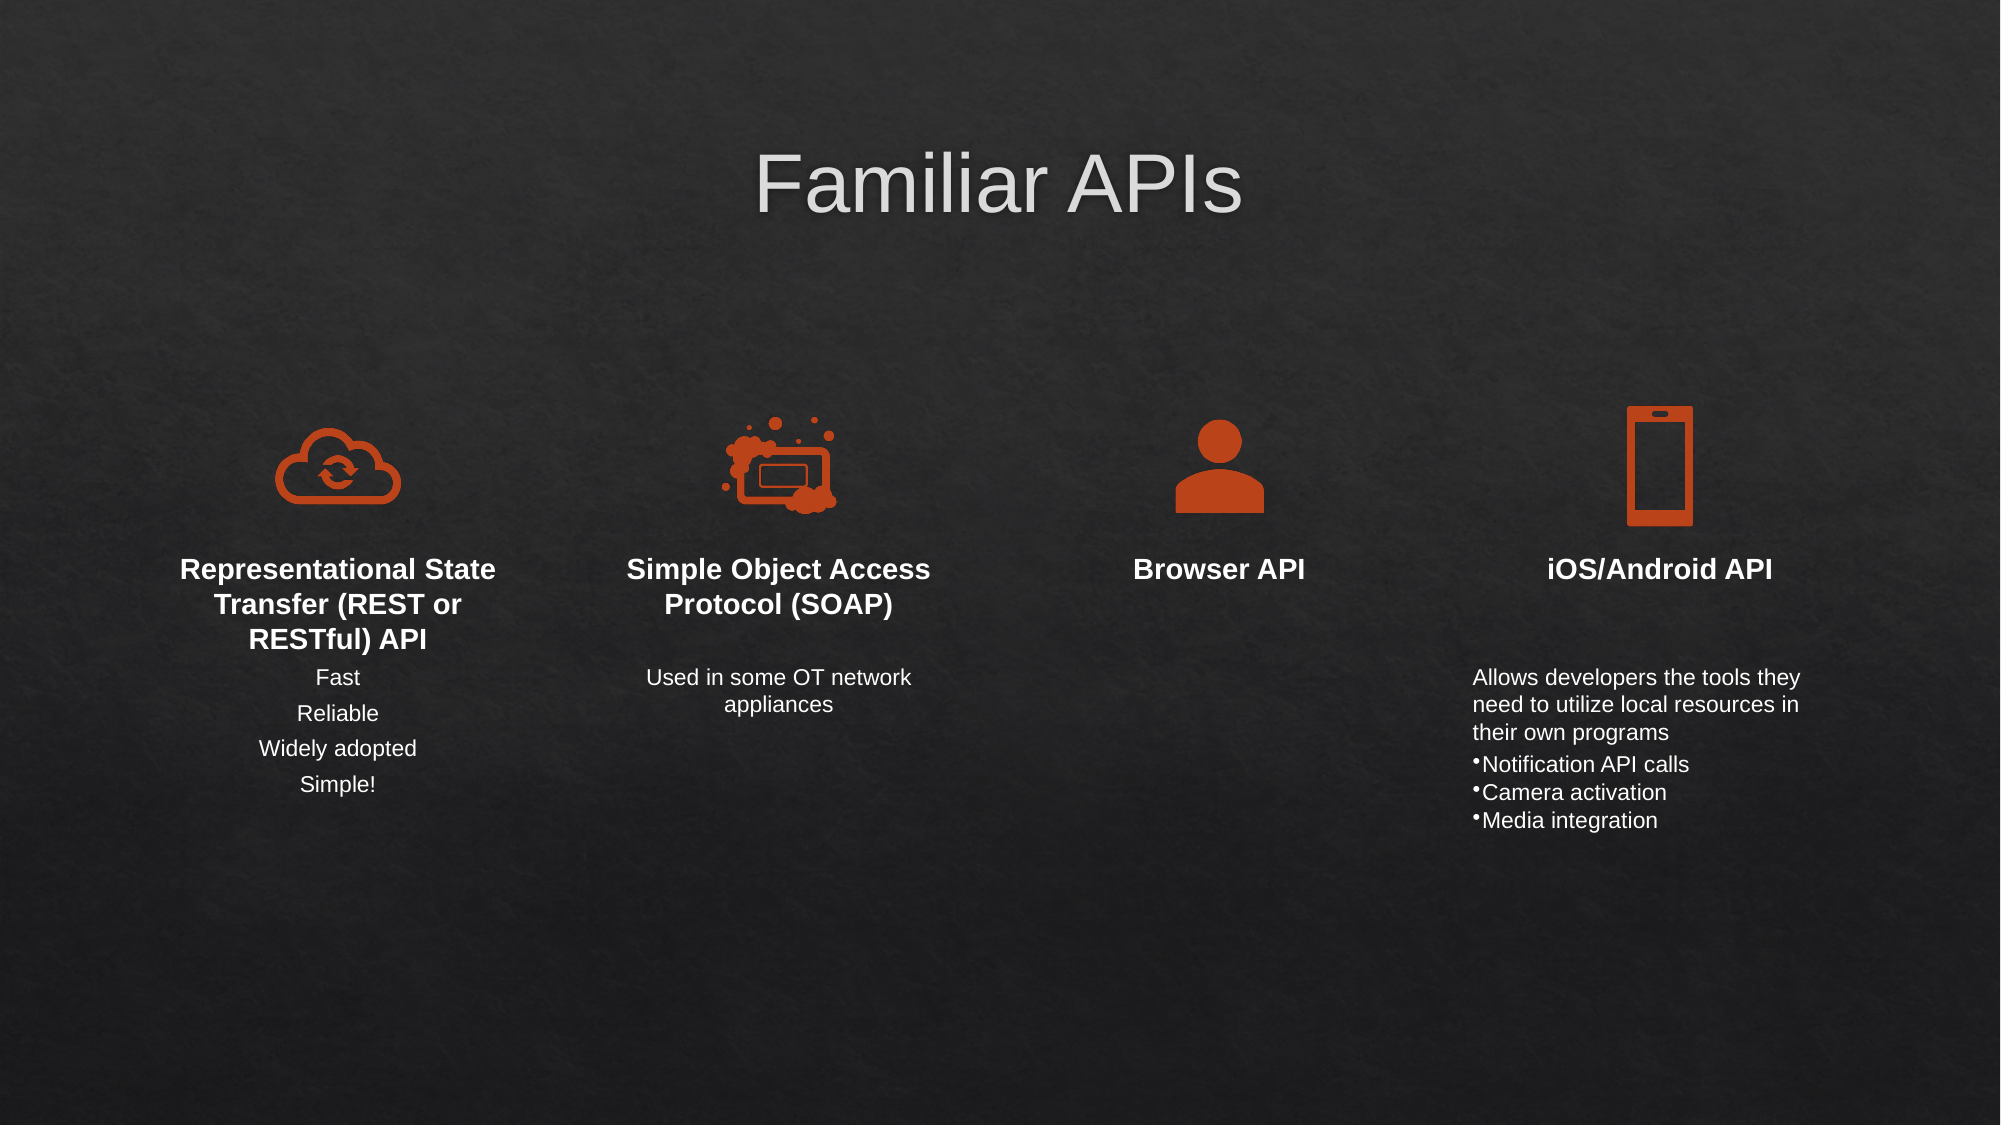

# Familiar APIs
Representational State Transfer (REST or RESTful) API
Fast
Reliable
Widely adopted
Simple!
Simple Object Access Protocol (SOAP)
Used in some OT network appliances
Browser API
iOS/Android API
Allows developers the tools they need to utilize local resources in their own programs
Notification API calls
Camera activation
Media integration